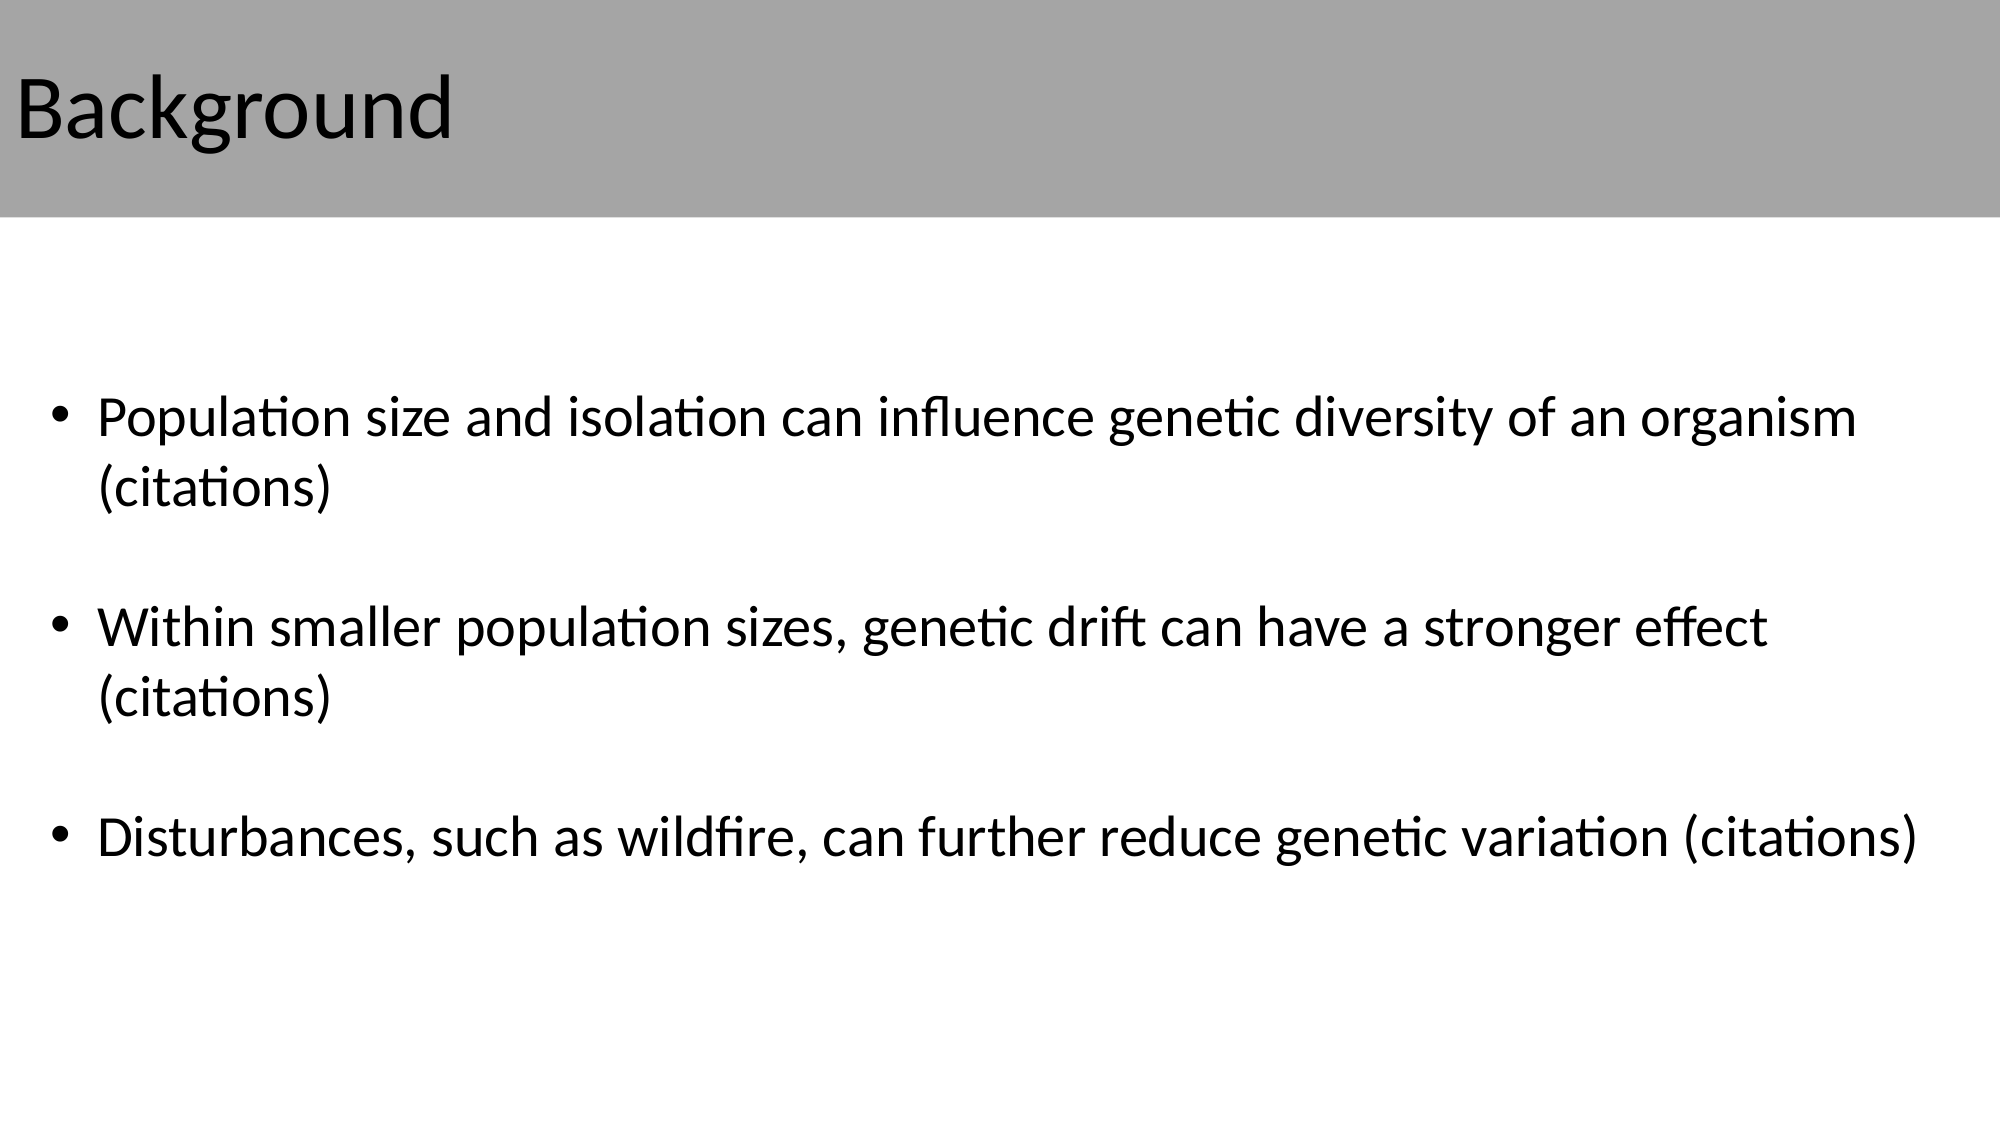

Background
Population size and isolation can influence genetic diversity of an organism (citations)

Within smaller population sizes, genetic drift can have a stronger effect (citations)

Disturbances, such as wildfire, can further reduce genetic variation (citations)